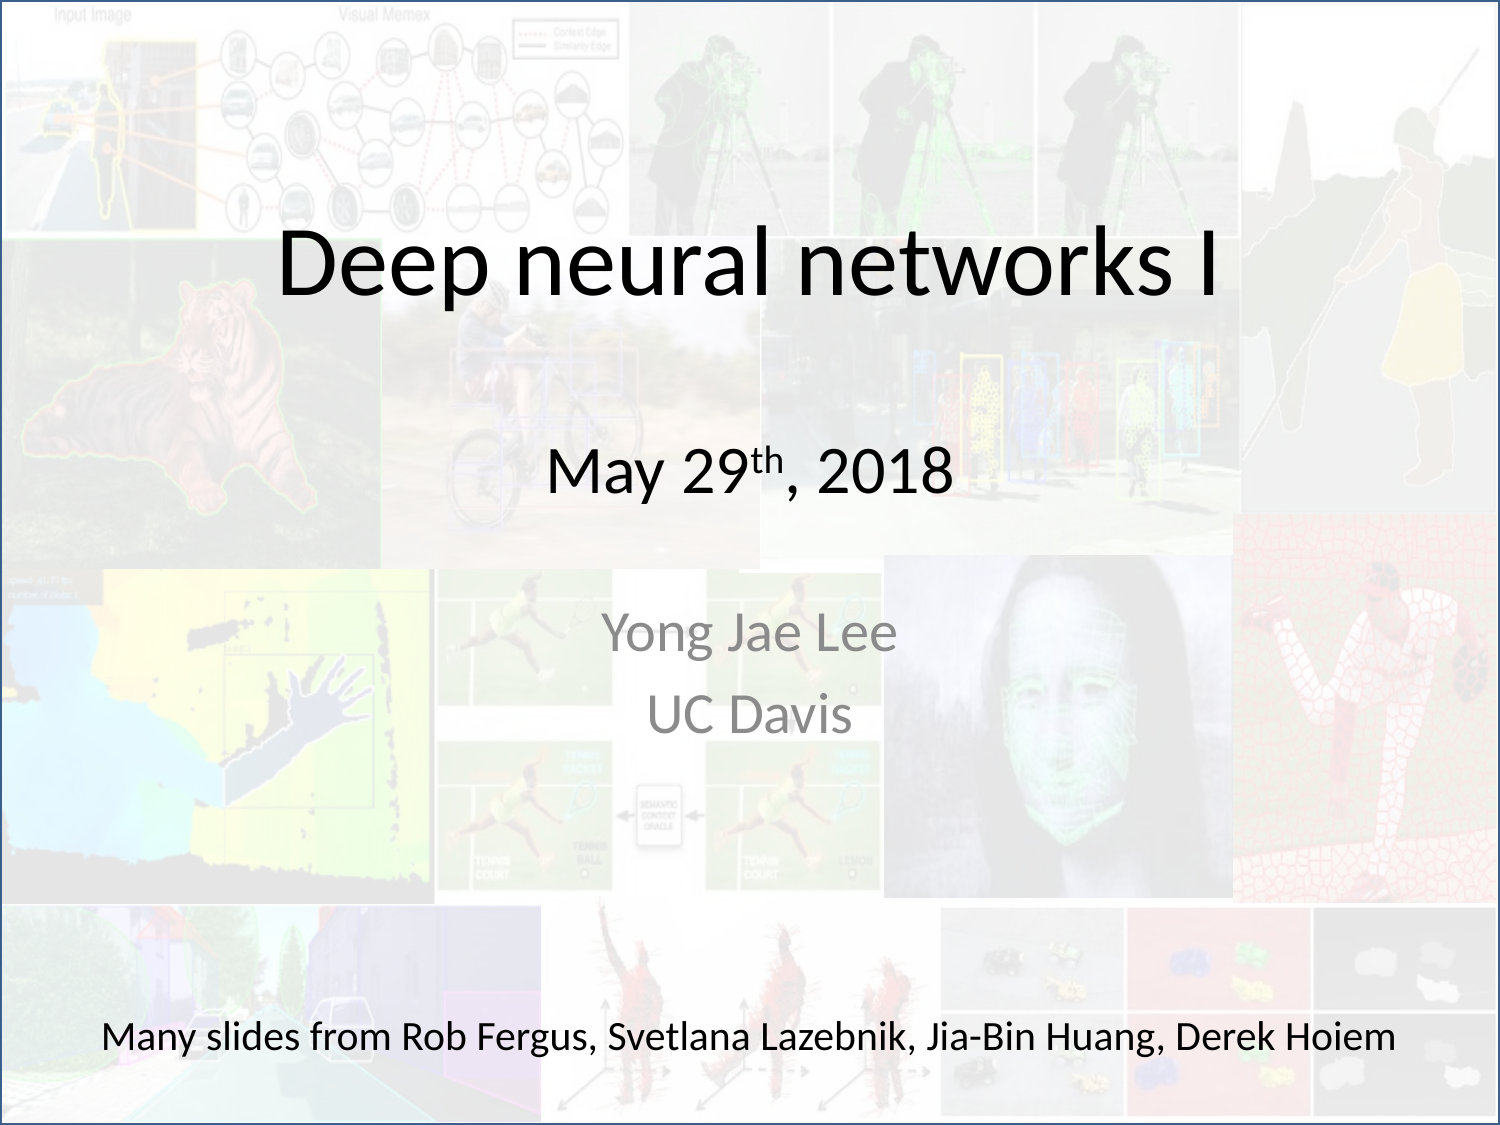

# Deep neural networks I May 29th, 2018
Yong Jae Lee
UC Davis
Many slides from Rob Fergus, Svetlana Lazebnik, Jia-Bin Huang, Derek Hoiem